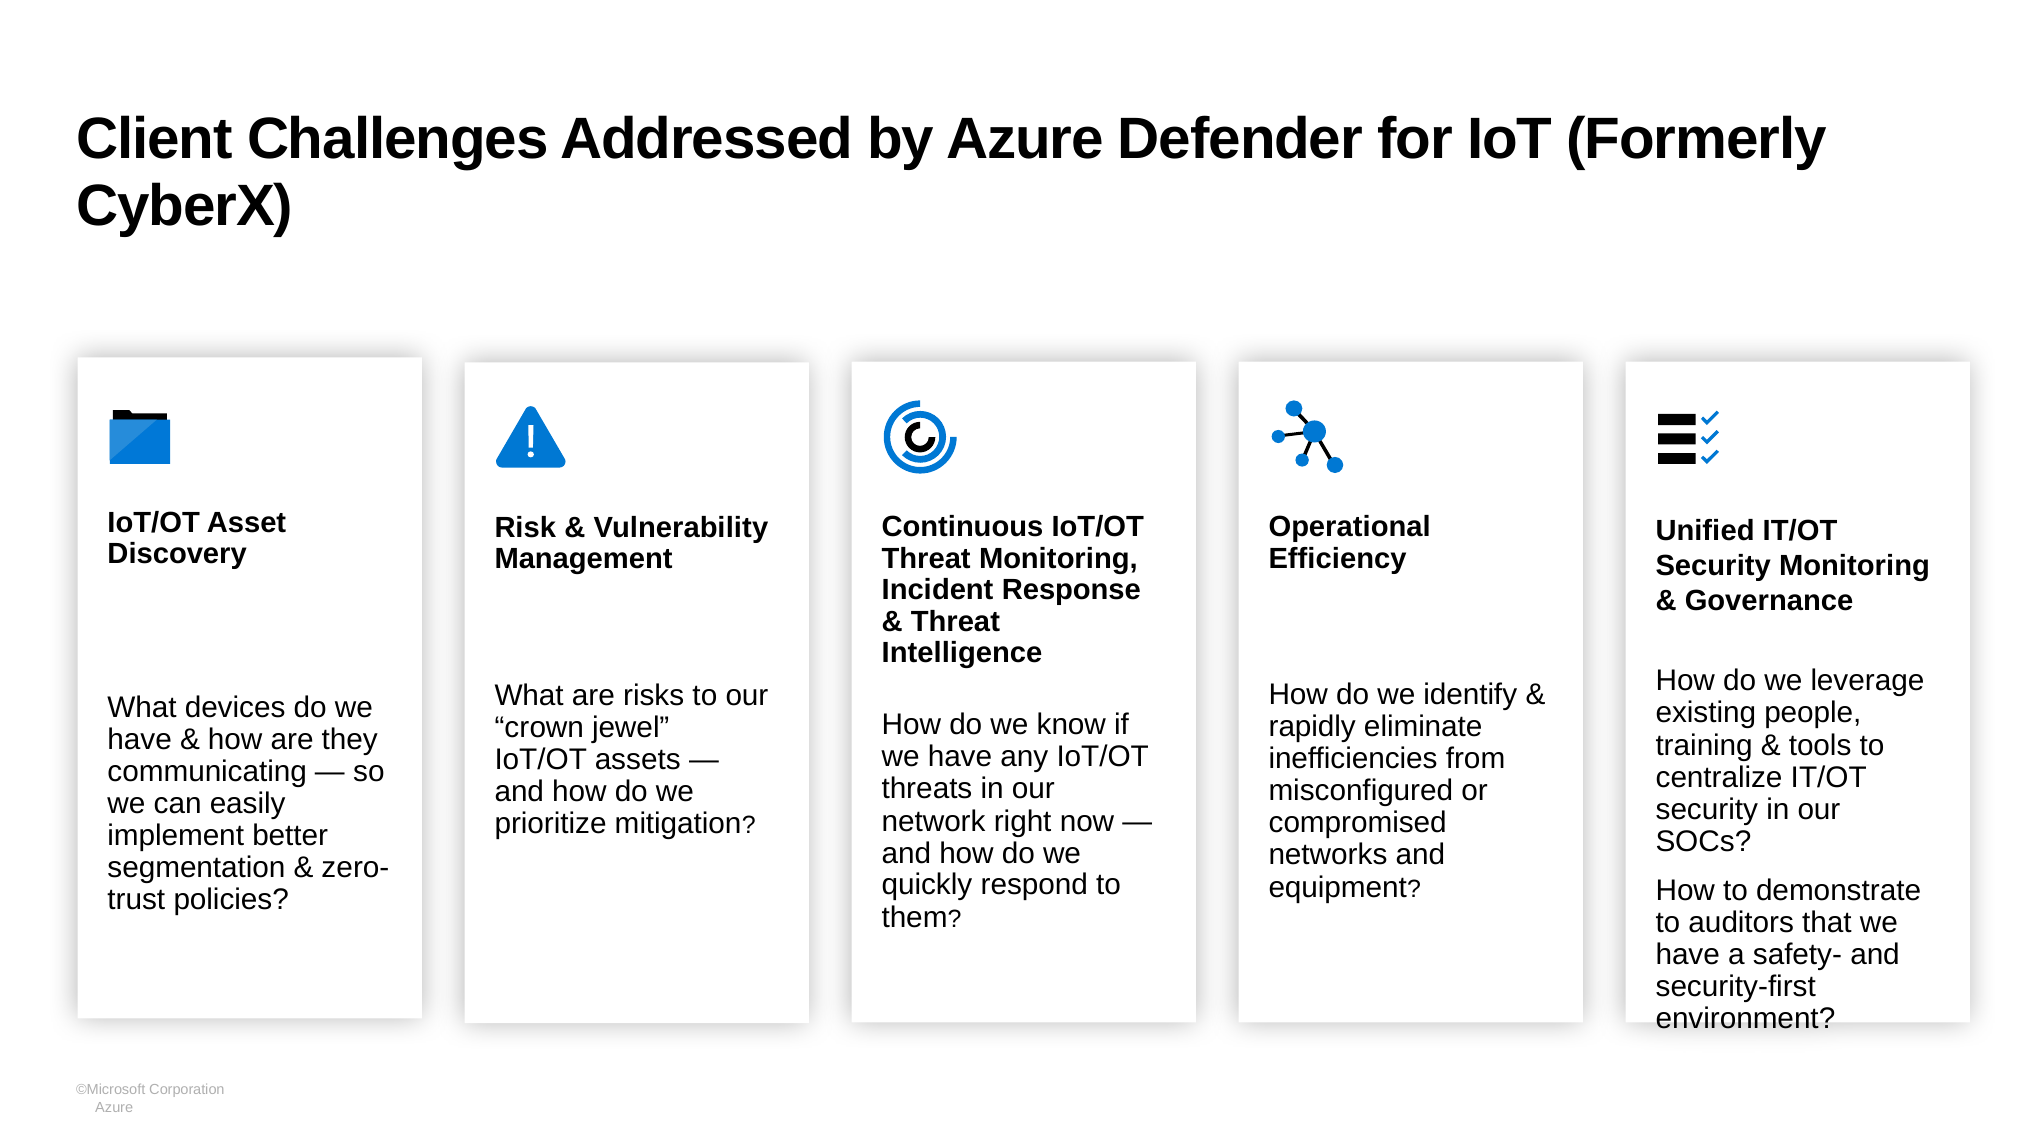

# Client Challenges Addressed by Azure Defender for IoT (Formerly CyberX)
IoT/OT Asset Discovery

What devices do we
have & how are they communicating — so we can easily implement better segmentation & zero-trust policies?

Continuous IoT/OT Threat Monitoring,
Incident Response & Threat Intelligence

How do we know if we have any IoT/OT threats in our network right now — and how do we quickly respond to them?

Operational Efficiency

How do we identify & rapidly eliminate inefficiencies from misconfigured or compromised networks and equipment?

Unified IT/OT Security Monitoring
& Governance

How do we leverage existing people, training & tools to centralize IT/OT security in our SOCs?
How to demonstrate to auditors that we have a safety- and security-first environment?

Risk & Vulnerability Management

What are risks to our “crown jewel”
IoT/OT assets —
and how do we prioritize mitigation?